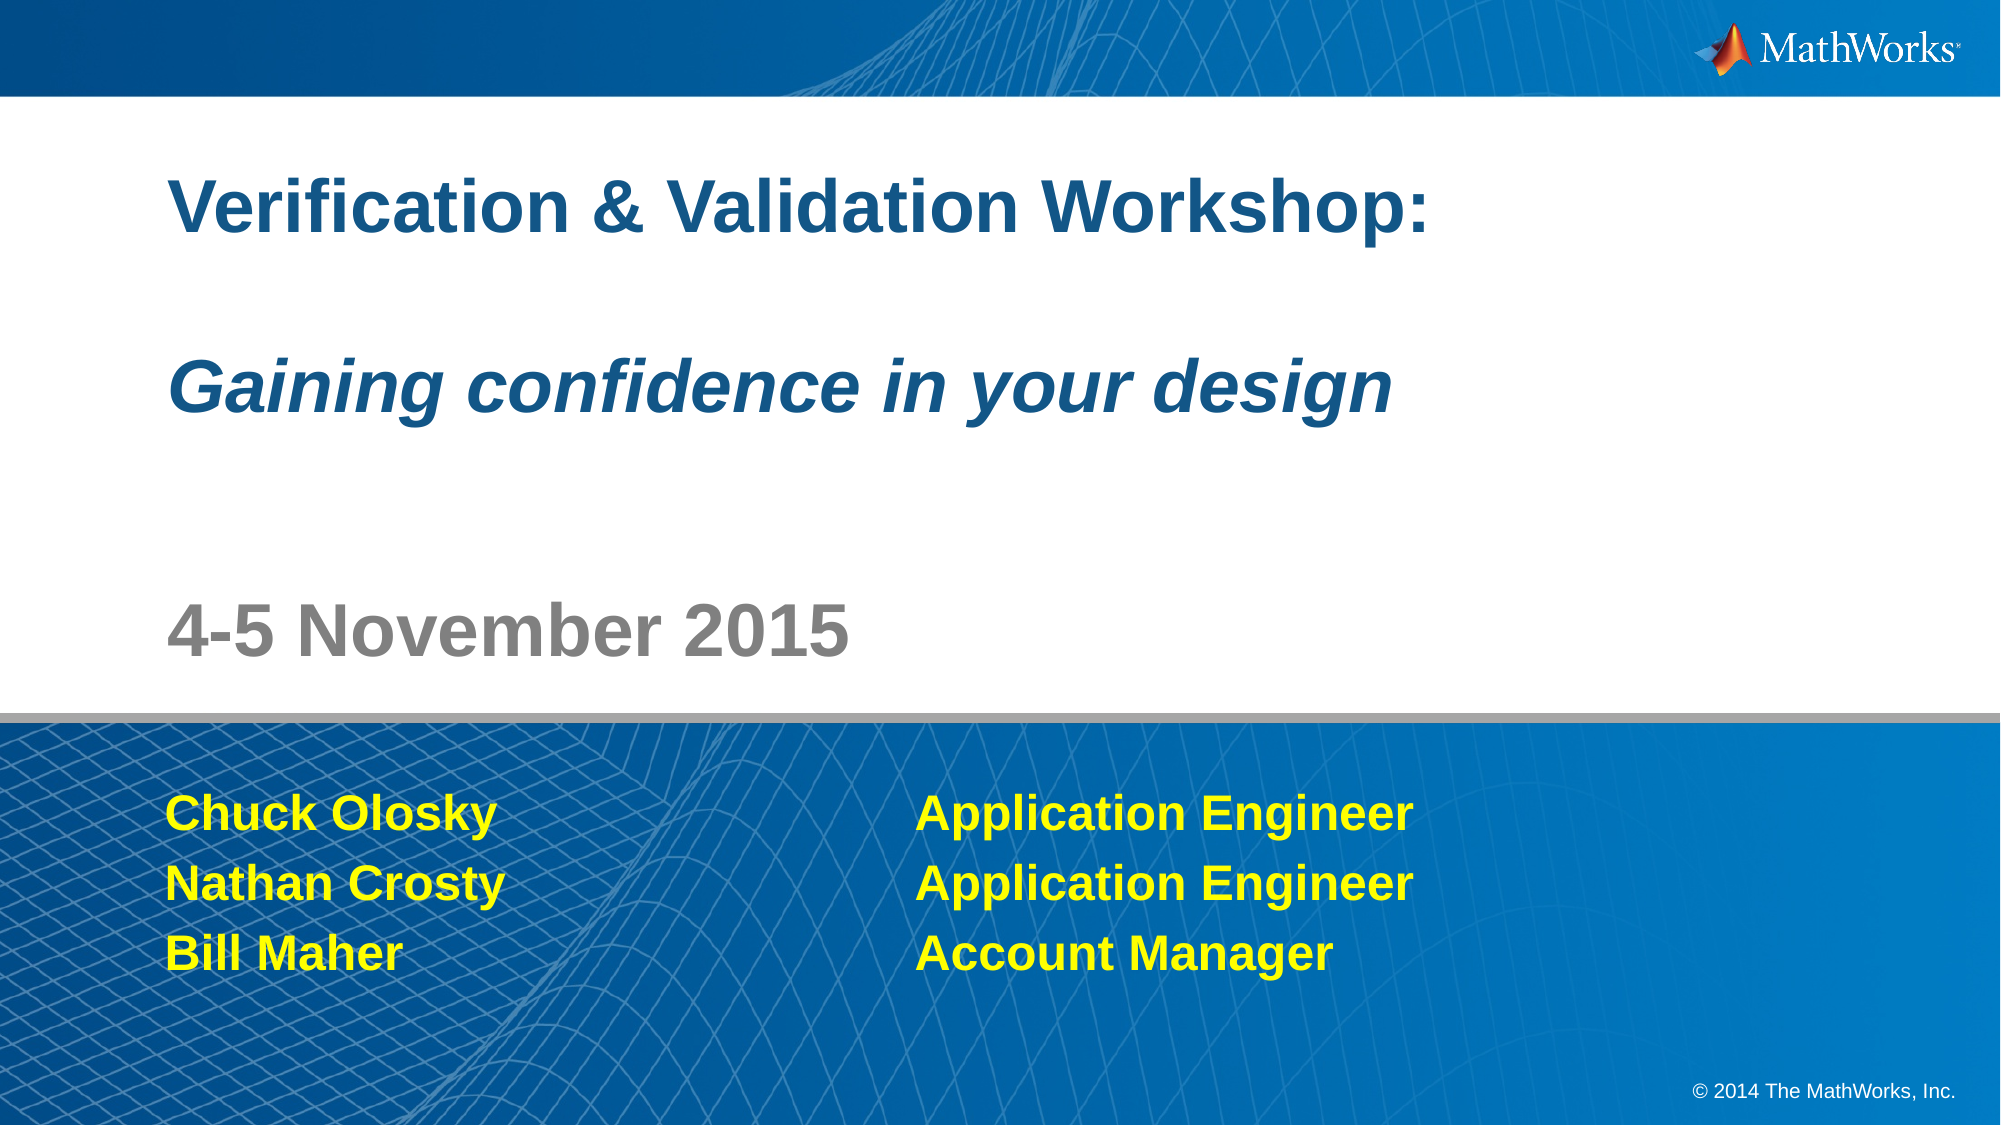

# Verification & Validation Workshop: Gaining confidence in your design
4-5 November 2015
Chuck Olosky			Application Engineer
Nathan Crosty 			Application Engineer
Bill Maher 				Account Manager